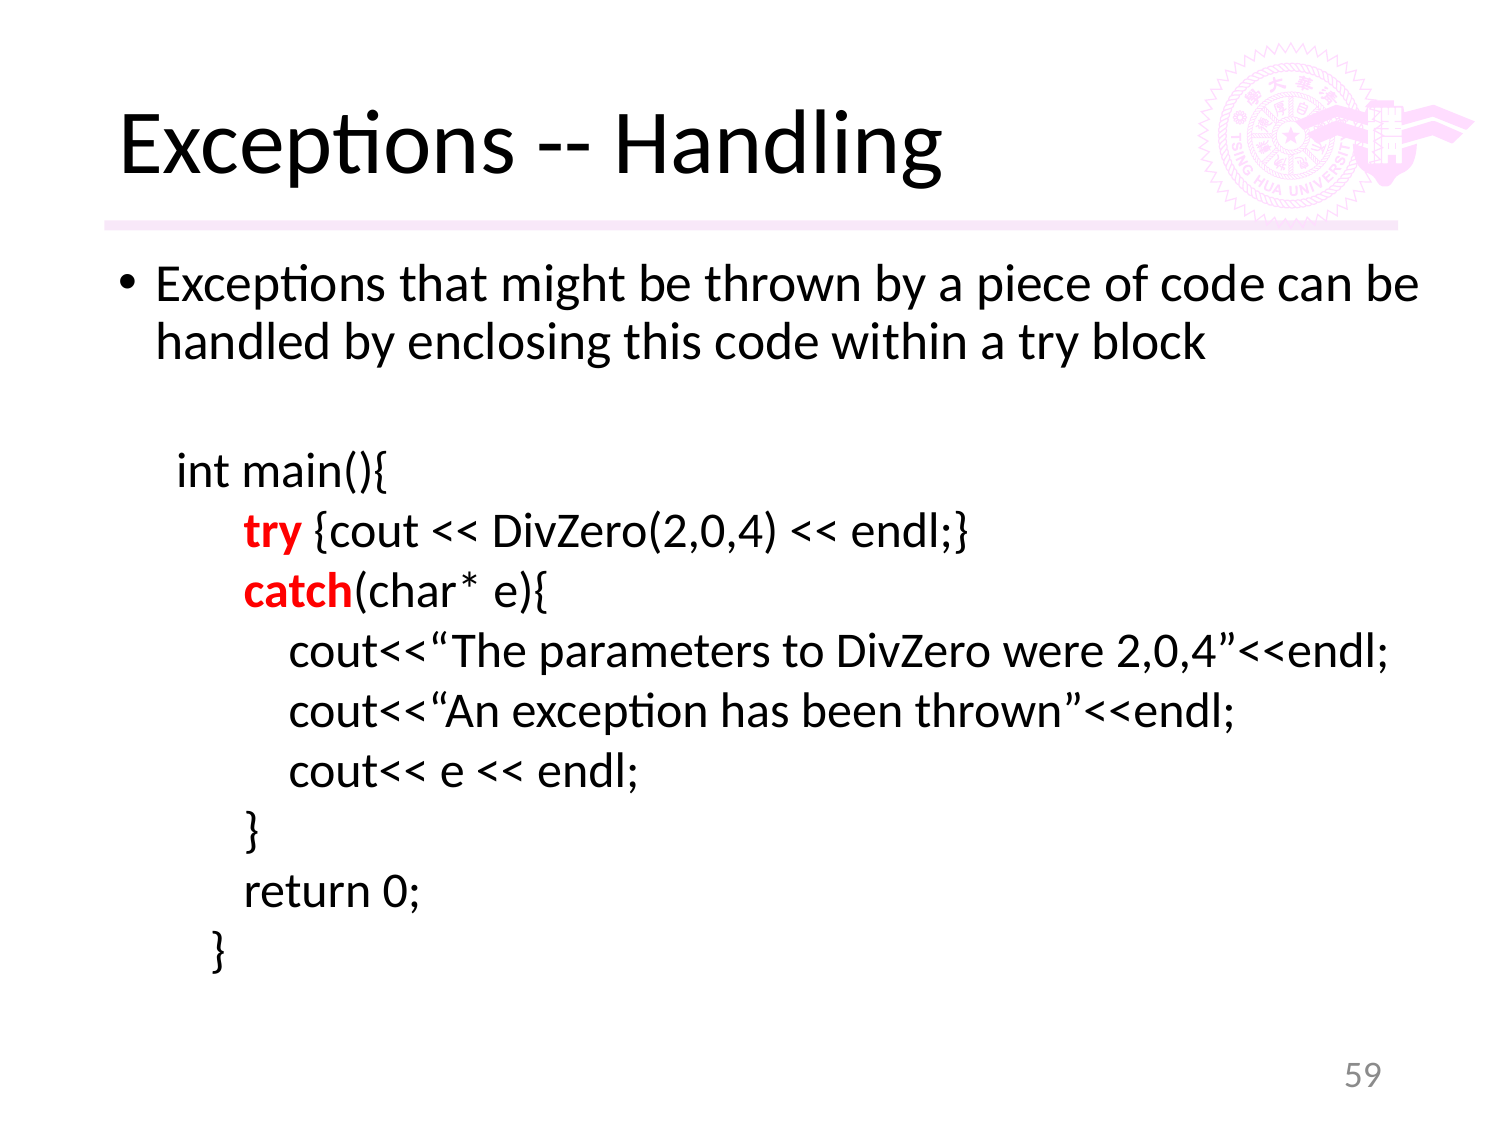

# Exceptions -- Handling
Exceptions that might be thrown by a piece of code can be handled by enclosing this code within a try block

 int main(){
       try {cout << DivZero(2,0,4) << endl;}
       catch(char* e){
           cout<<“The parameters to DivZero were 2,0,4”<<endl;
           cout<<“An exception has been thrown”<<endl;
           cout<< e << endl;
       }
       return 0;
    }
59